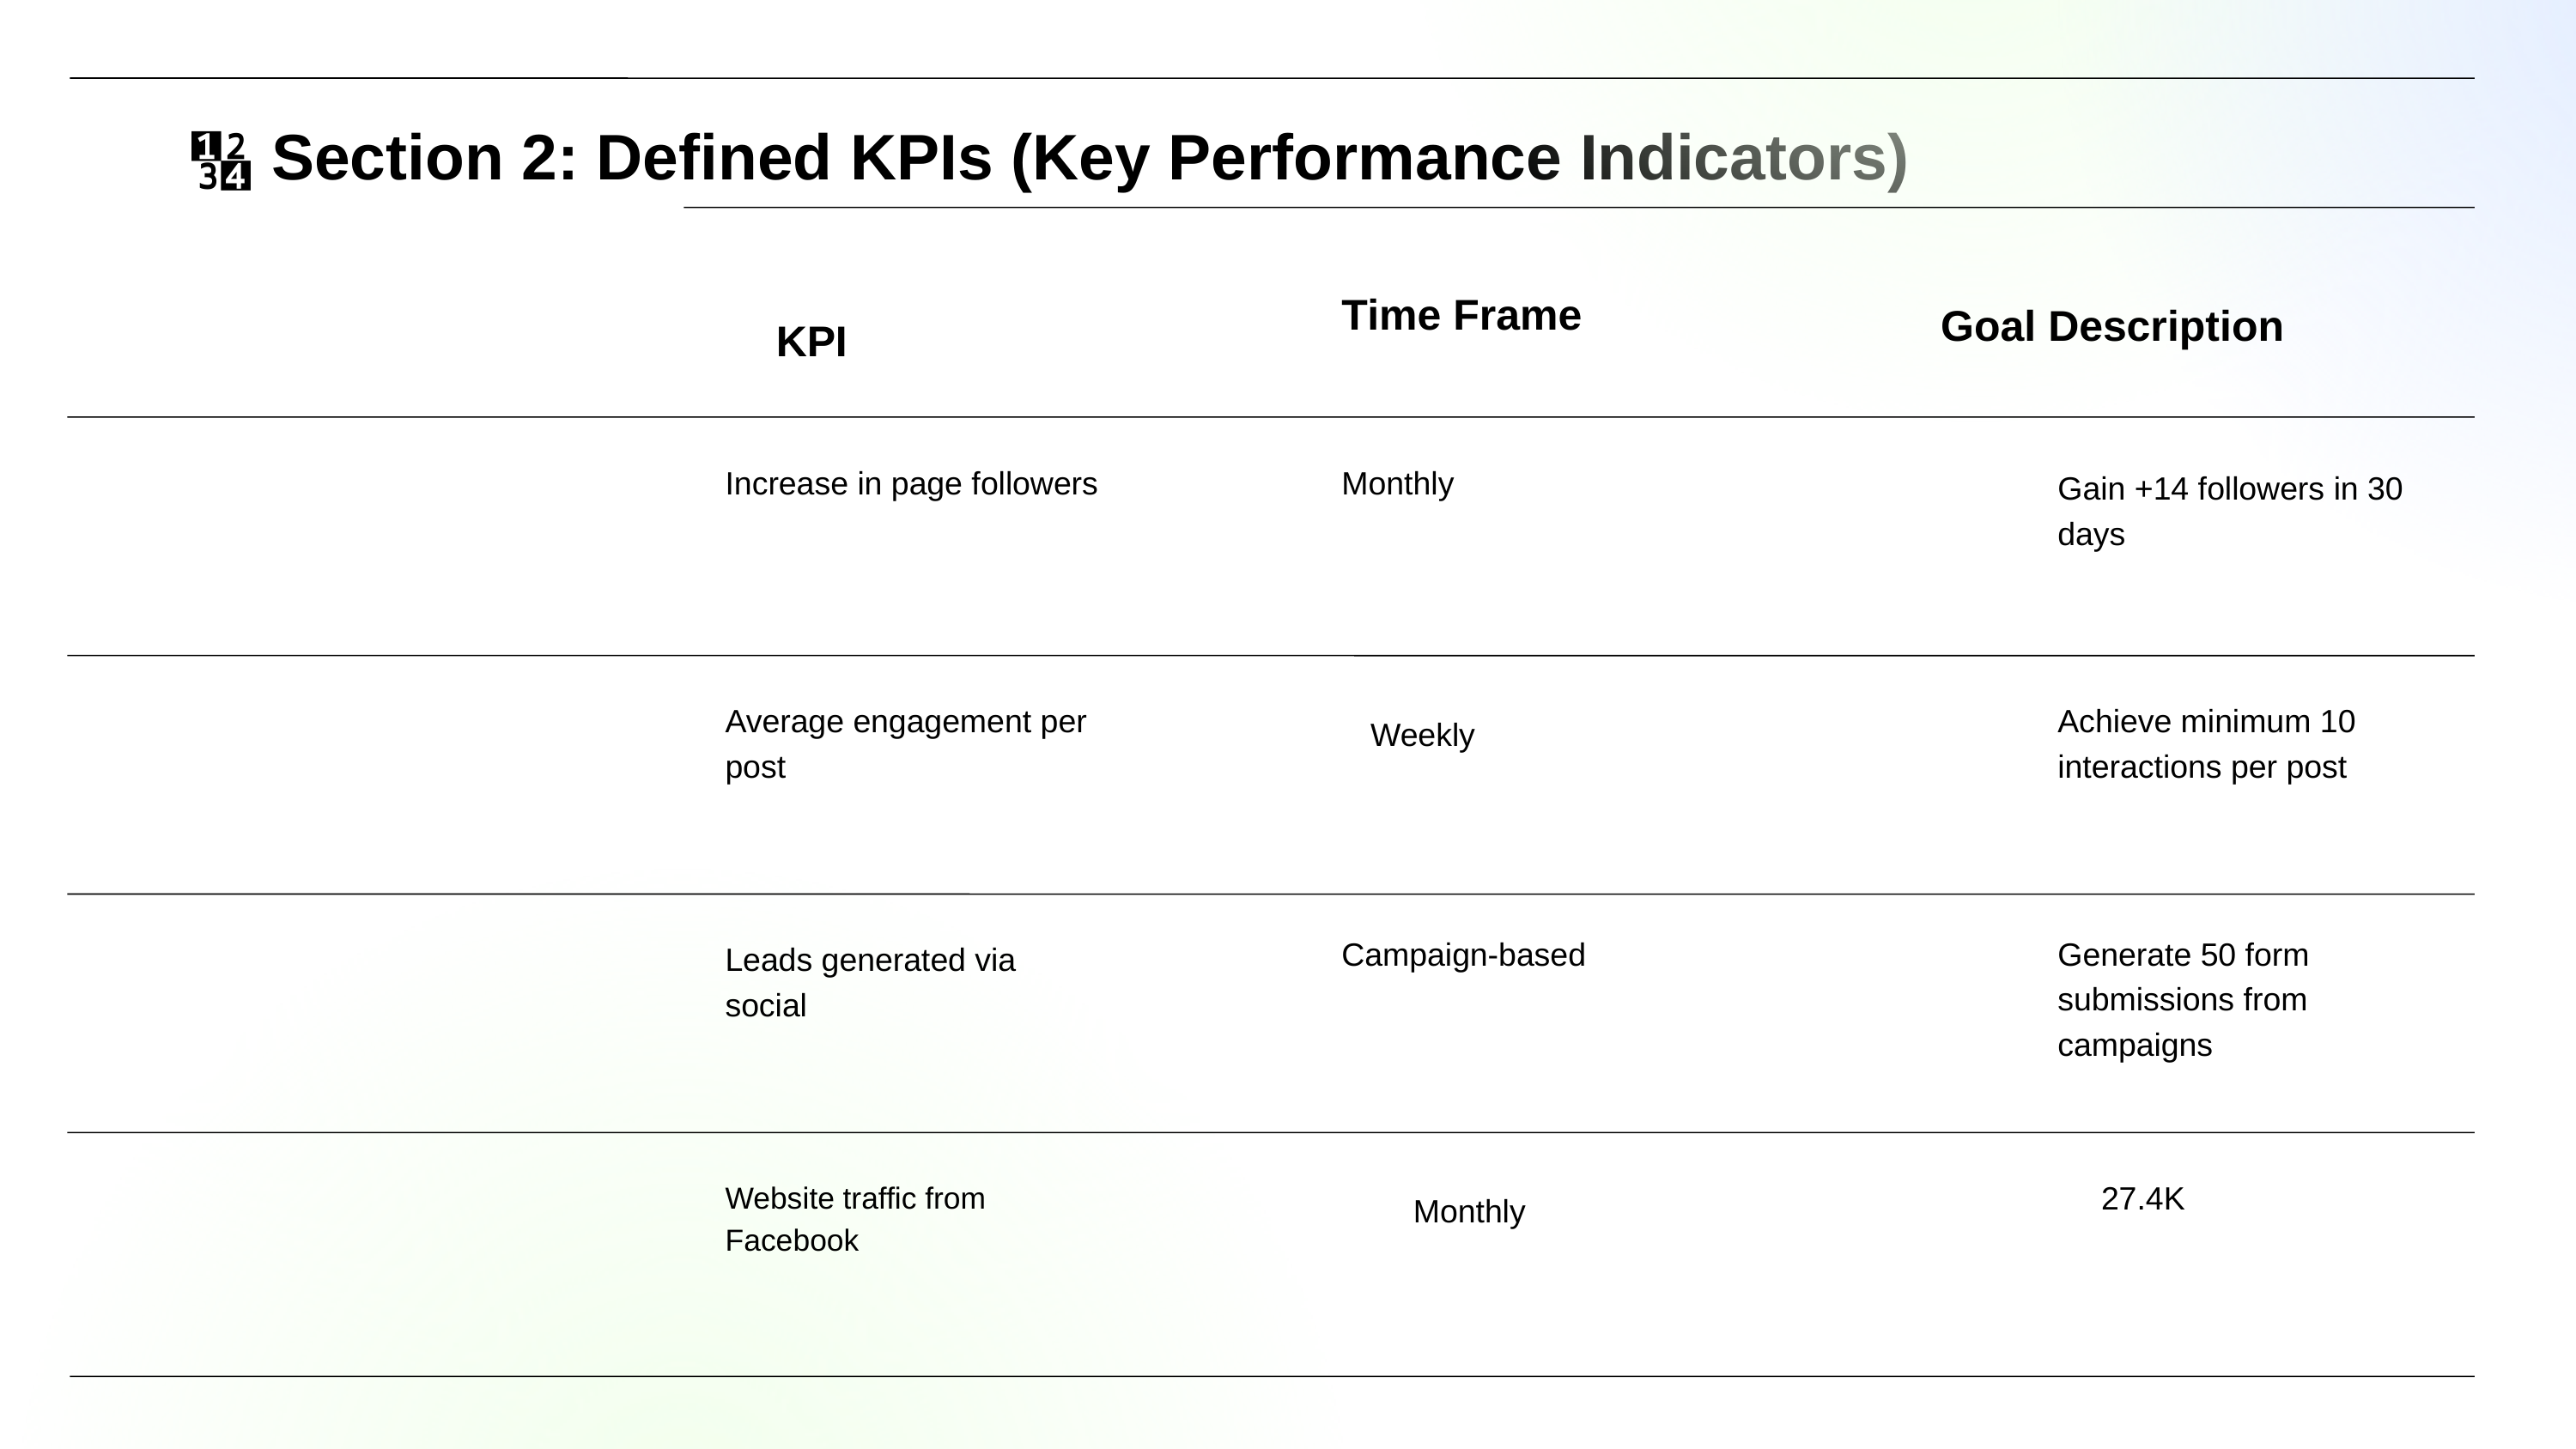

🔢 Section 2: Defined KPIs (Key Performance Indicators)

Time Frame

Goal Description

KPI

Increase in page followers
Monthly

Gain +14 followers in 30 days

Average engagement per post

Achieve minimum 10 interactions per post
Weekly

Campaign-based

Generate 50 form submissions from campaigns

Leads generated via social

27.4K
Website traffic from Facebook

Monthly